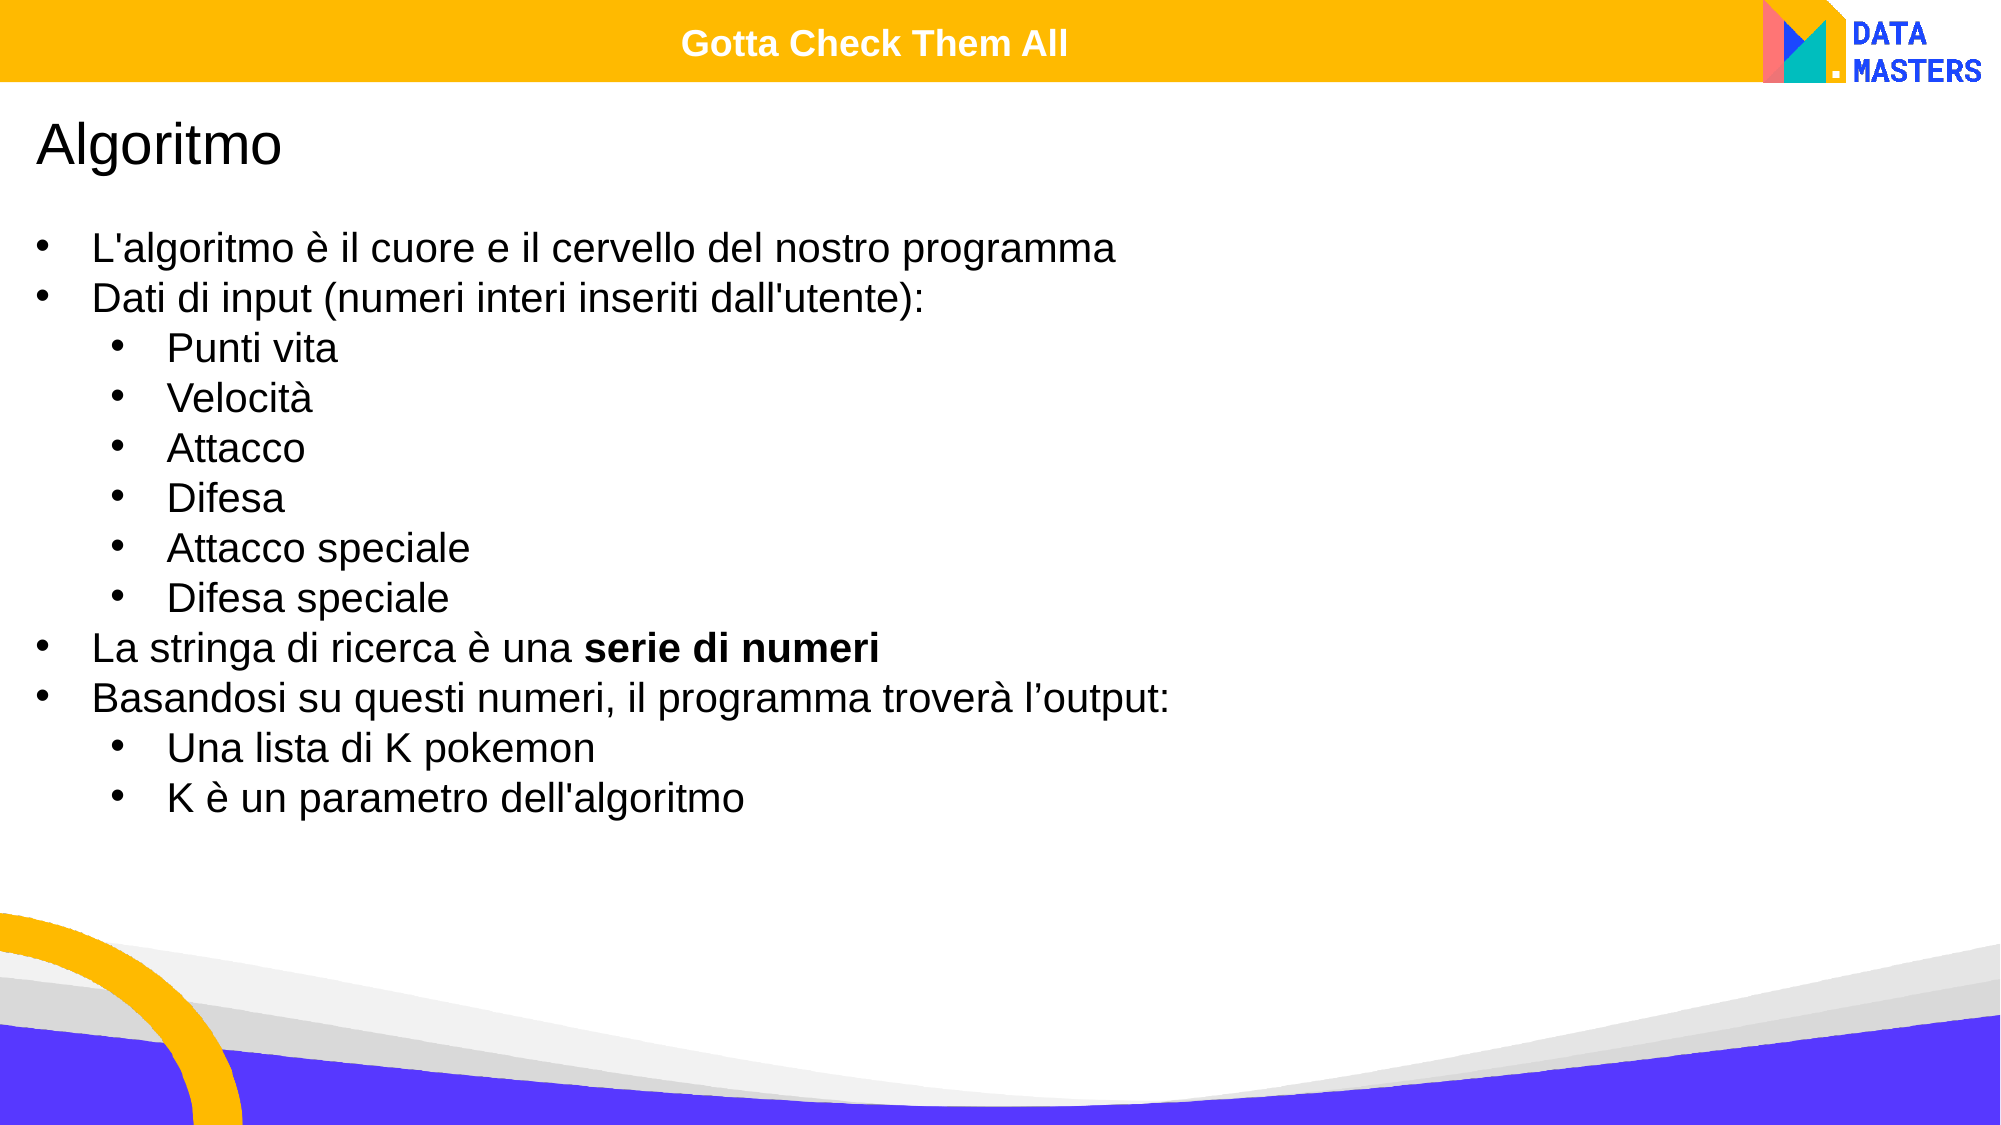

Gotta Check Them All
Algoritmo
L'algoritmo è il cuore e il cervello del nostro programma
Dati di input (numeri interi inseriti dall'utente):
Punti vita
Velocità
Attacco
Difesa
Attacco speciale
Difesa speciale
La stringa di ricerca è una serie di numeri
Basandosi su questi numeri, il programma troverà l’output:
Una lista di K pokemon
K è un parametro dell'algoritmo